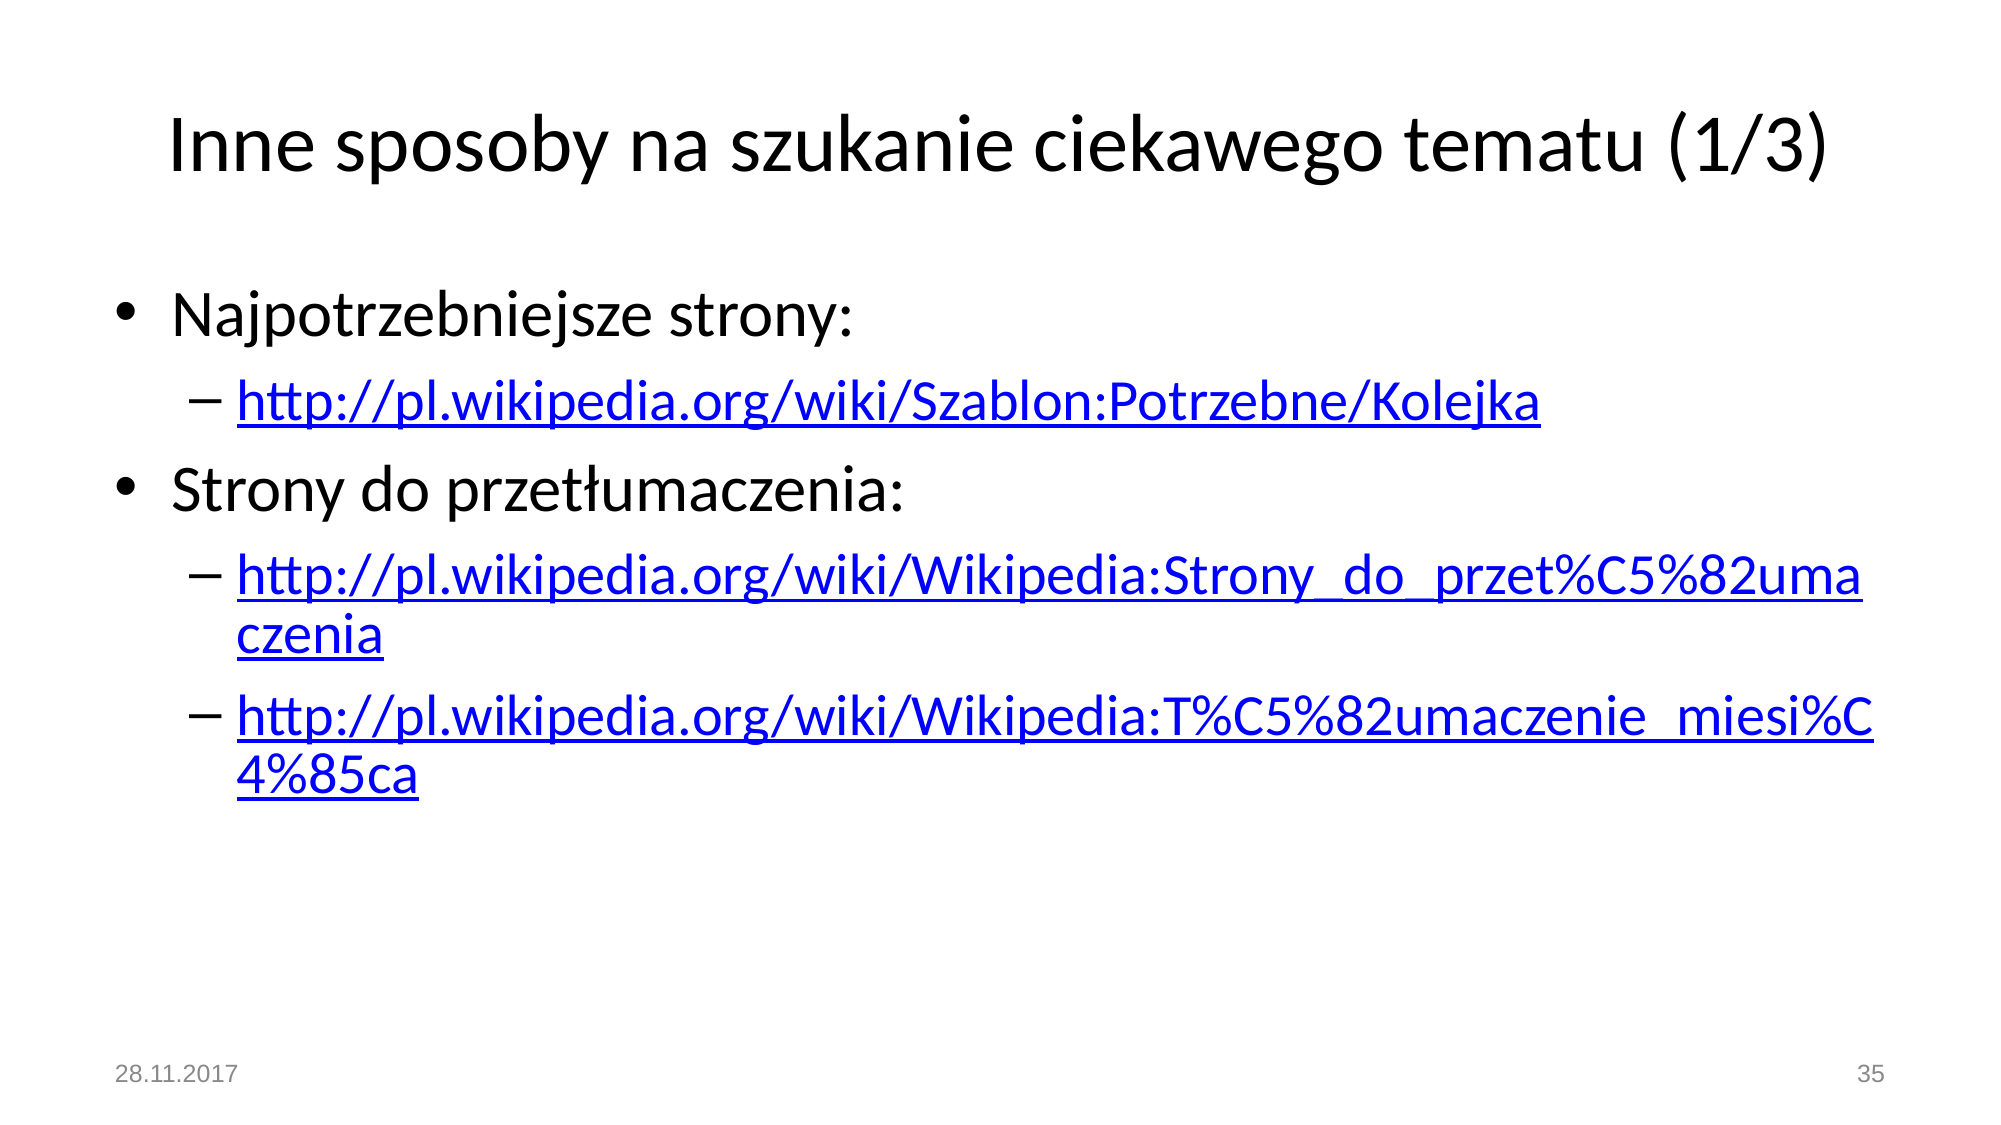

# Inne sposoby na szukanie ciekawego tematu (1/3)
Najpotrzebniejsze strony:
http://pl.wikipedia.org/wiki/Szablon:Potrzebne/Kolejka
Strony do przetłumaczenia:
http://pl.wikipedia.org/wiki/Wikipedia:Strony_do_przet%C5%82umaczenia
http://pl.wikipedia.org/wiki/Wikipedia:T%C5%82umaczenie_miesi%C4%85ca
28.11.2017
35